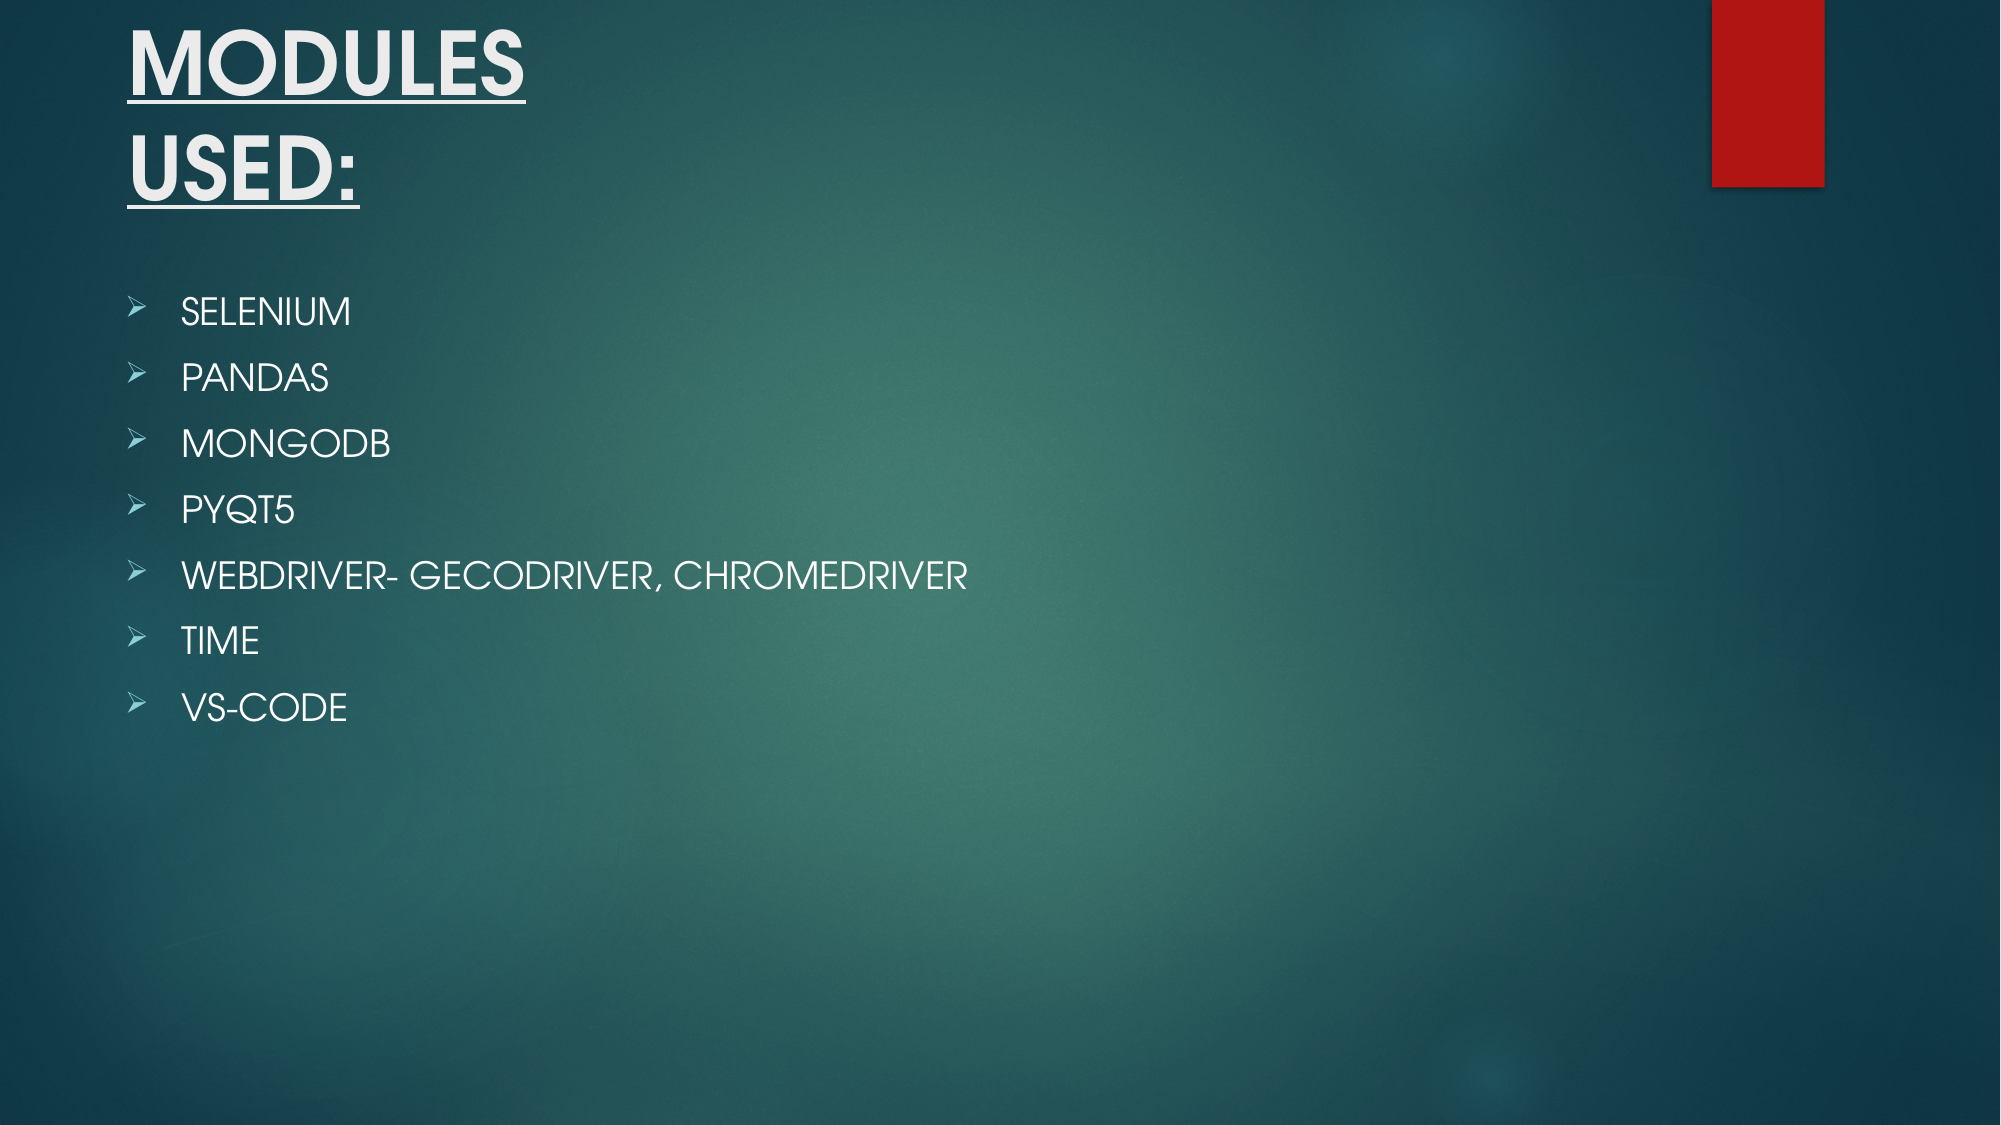

MODULES USED:
SELENIUM
PANDAS
Mongodb
Pyqt5
WEBDRIVER- gECODRIVER, cHROMEdRIVER
TIME
VS-Code